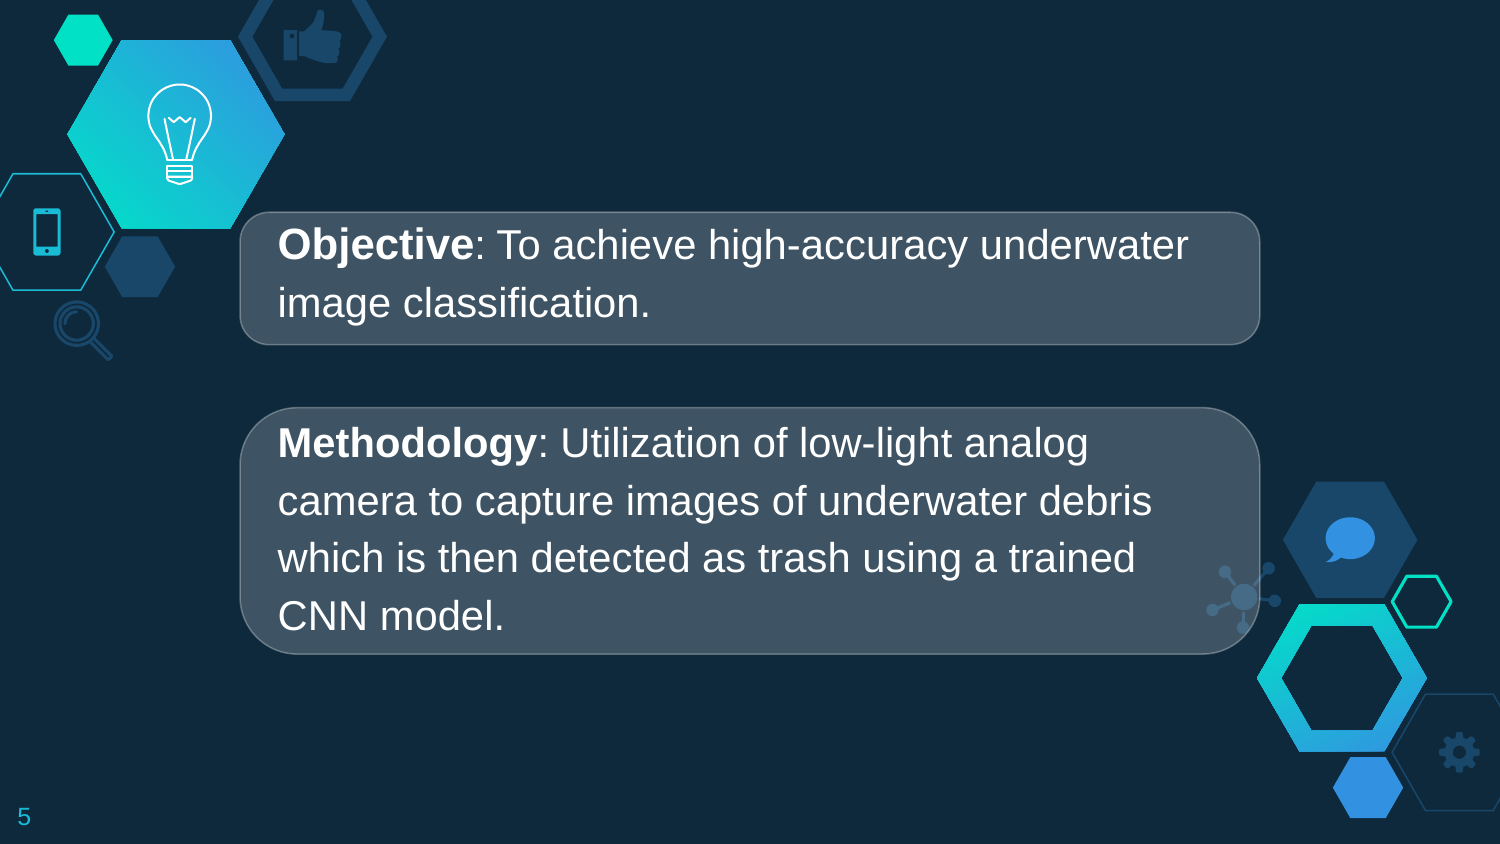

Objective: To achieve high-accuracy underwater image classification.

Methodology: Utilization of low-light analog camera to capture images of underwater debris which is then detected as trash using a trained CNN model.

5